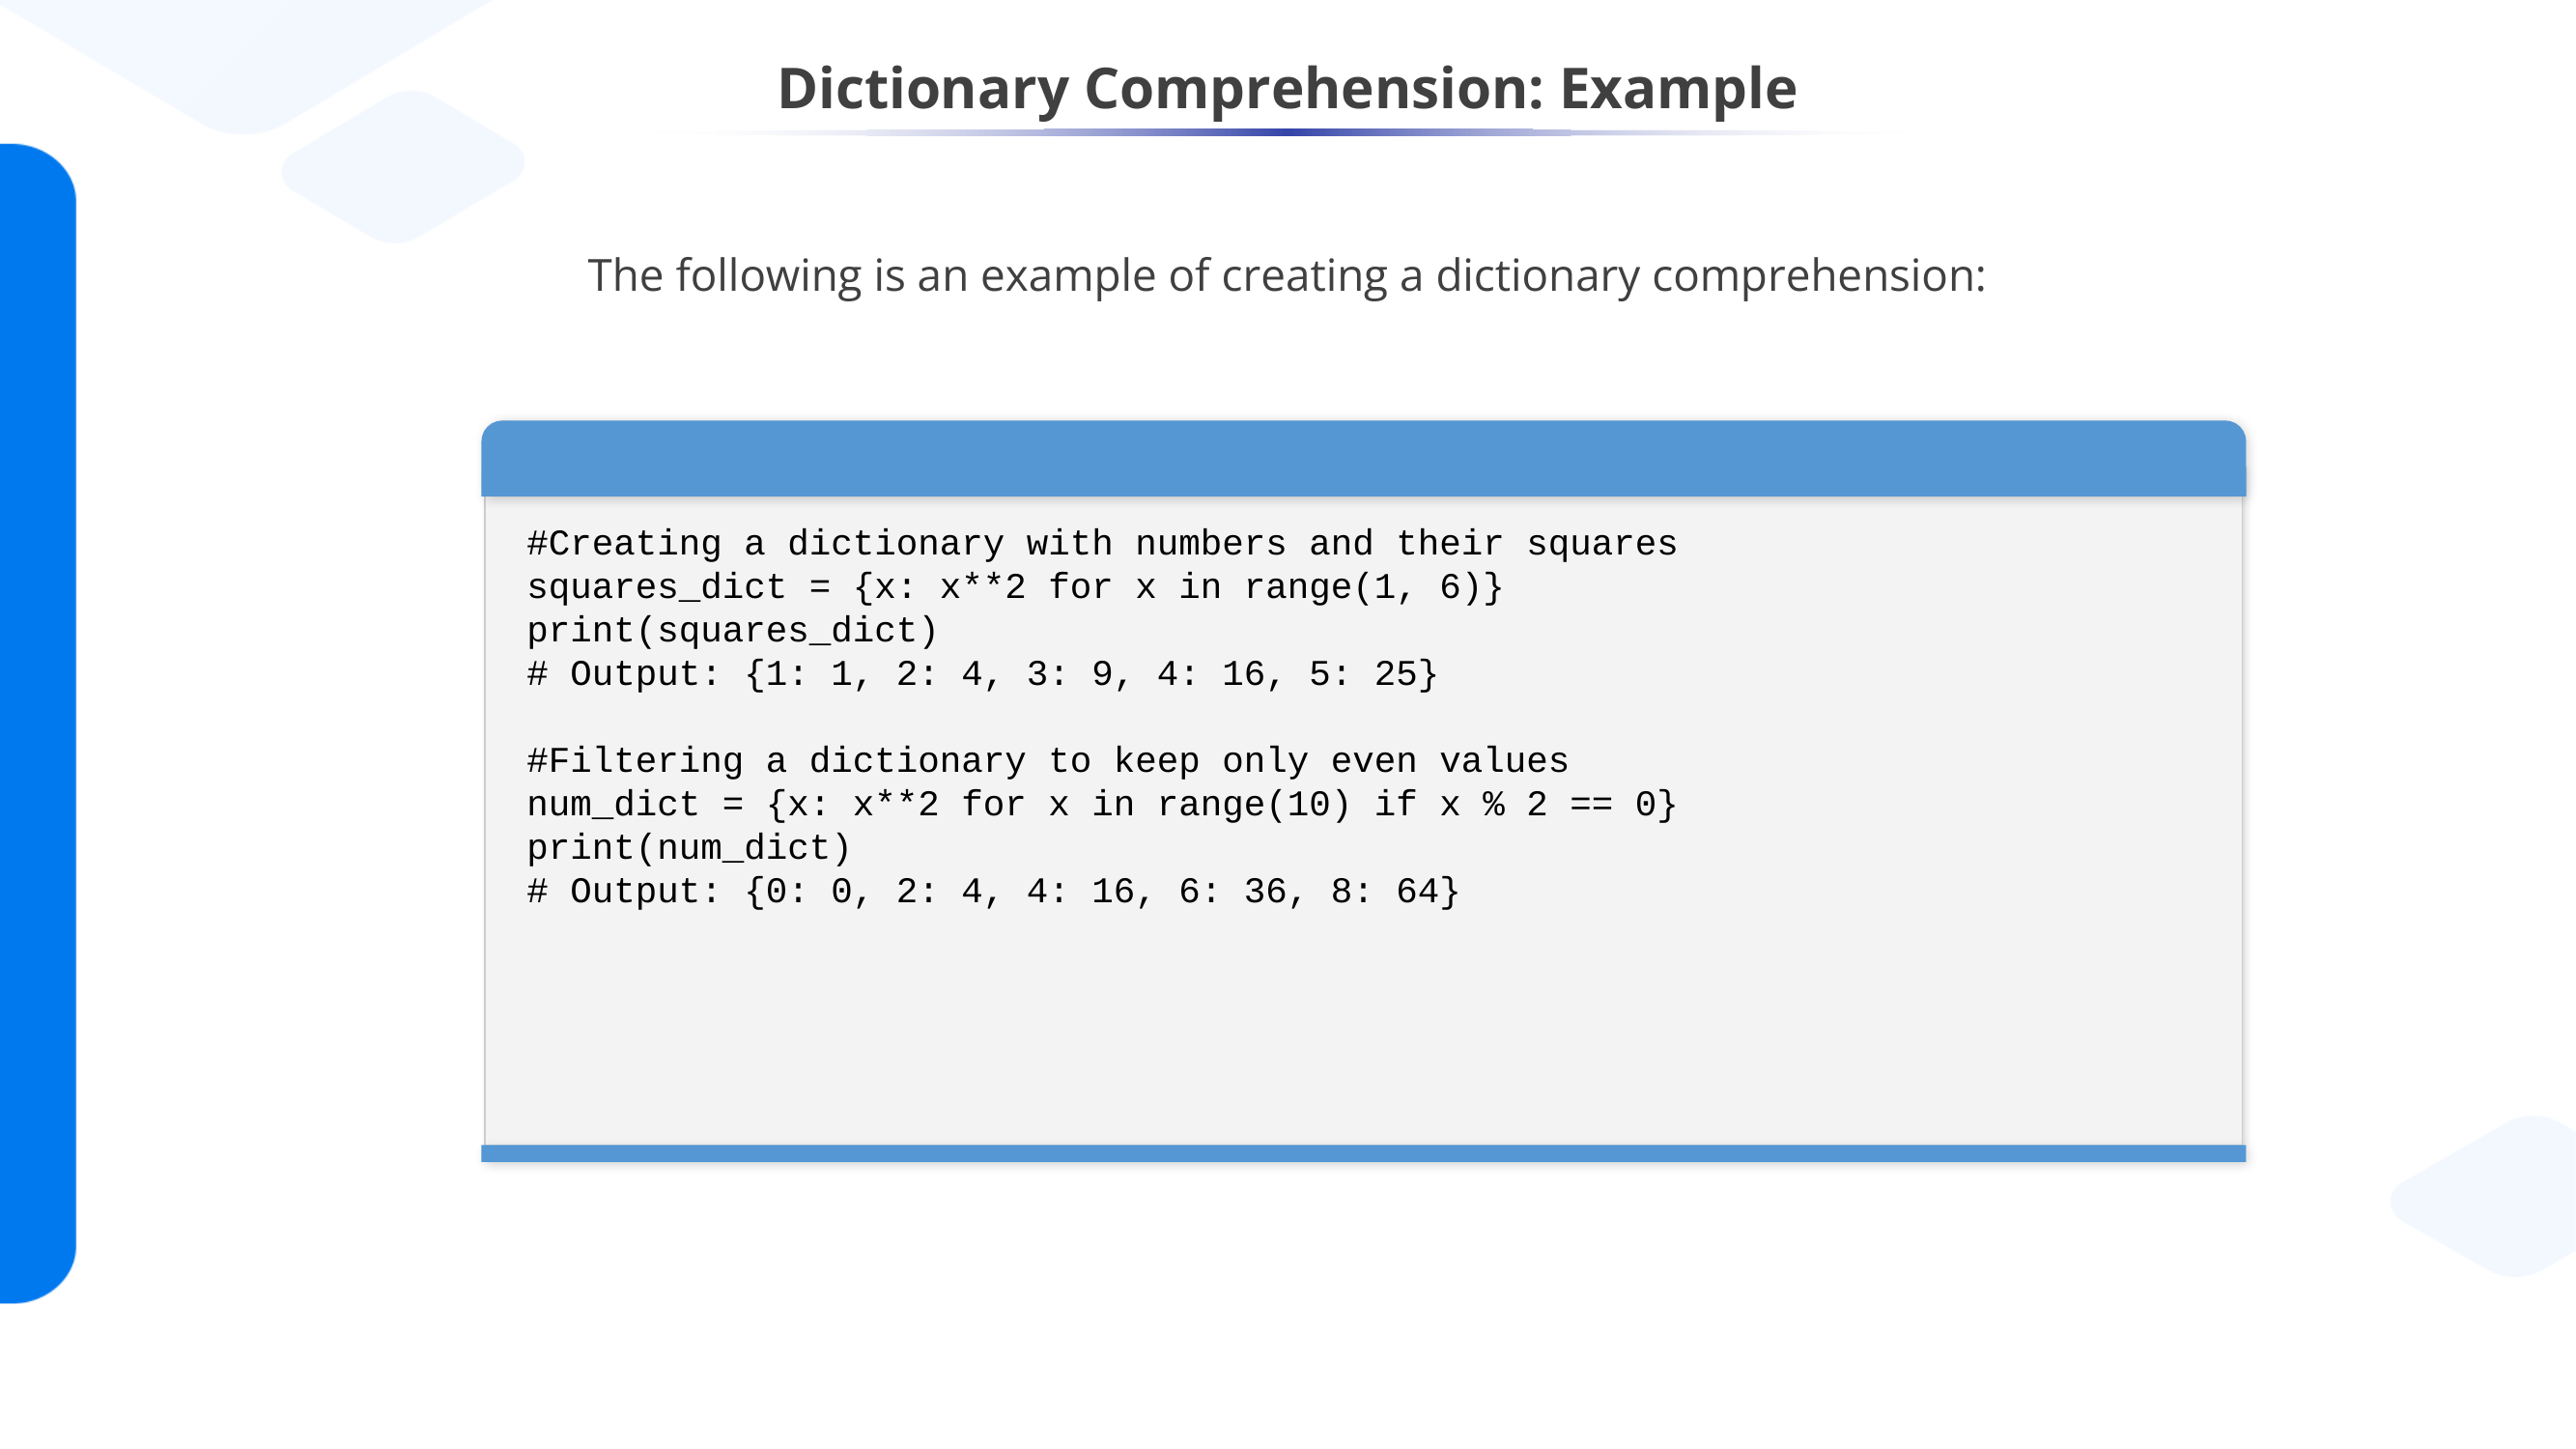

# Dictionary Comprehension: Example

The following is an example of creating a dictionary comprehension:

#Creating a dictionary with numbers and their squares
squares_dict = {x: x**2 for x in range(1, 6)}
print(squares_dict)
# Output: {1: 1, 2: 4, 3: 9, 4: 16, 5: 25}

#Filtering a dictionary to keep only even values
num_dict = {x: x**2 for x in range(10) if x % 2 == 0}
print(num_dict)
# Output: {0: 0, 2: 4, 4: 16, 6: 36, 8: 64}